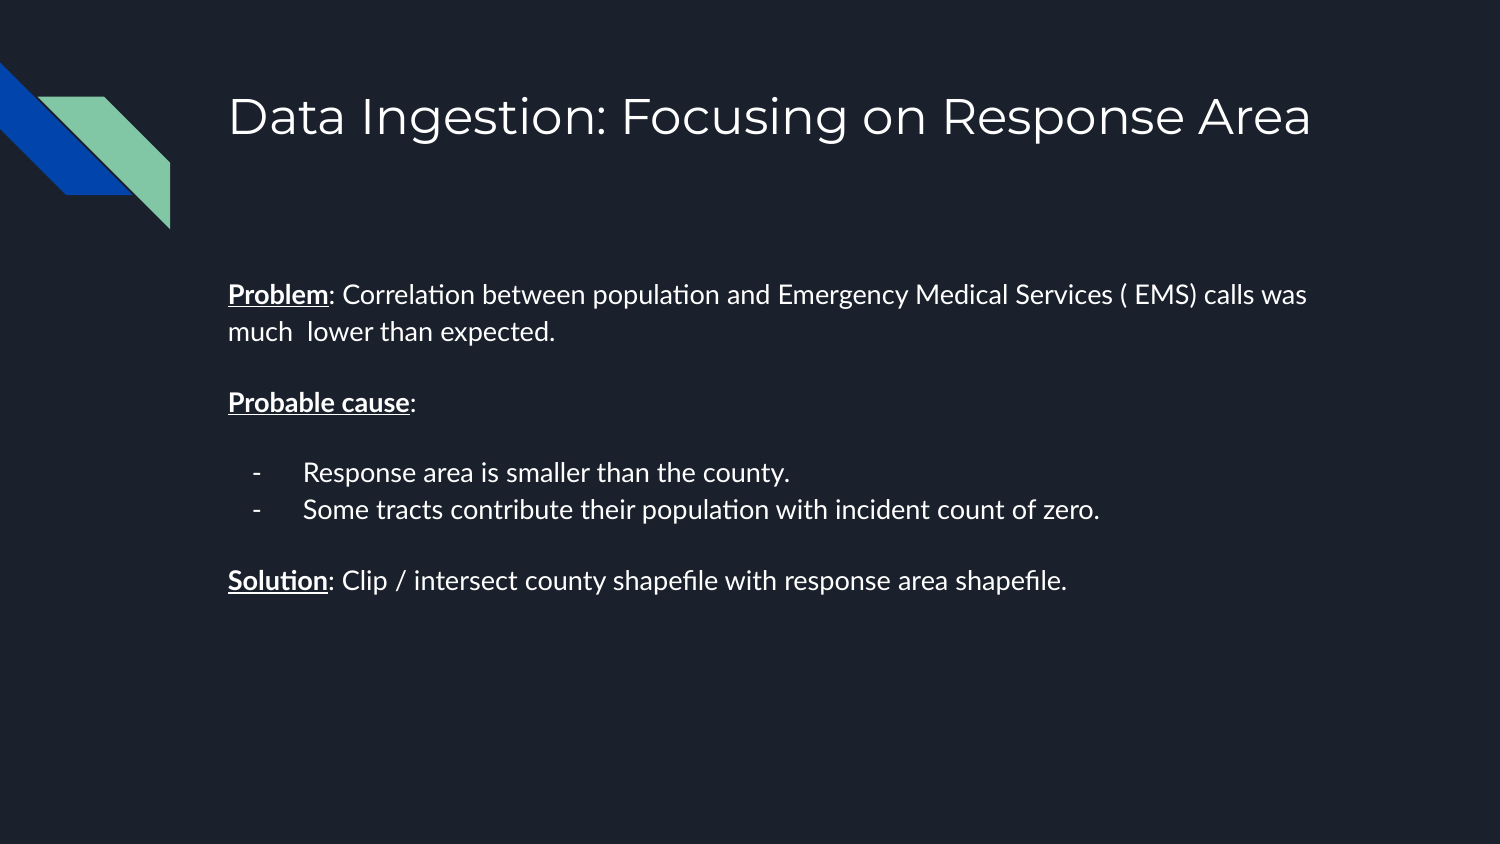

# Data Ingestion: Focusing on Response Area

Problem: Correlation between population and Emergency Medical Services ( EMS) calls was much  lower than expected.
Probable cause:
Response area is smaller than the county.
Some tracts contribute their population with incident count of zero.
Solution: Clip / intersect county shapefile with response area shapefile.